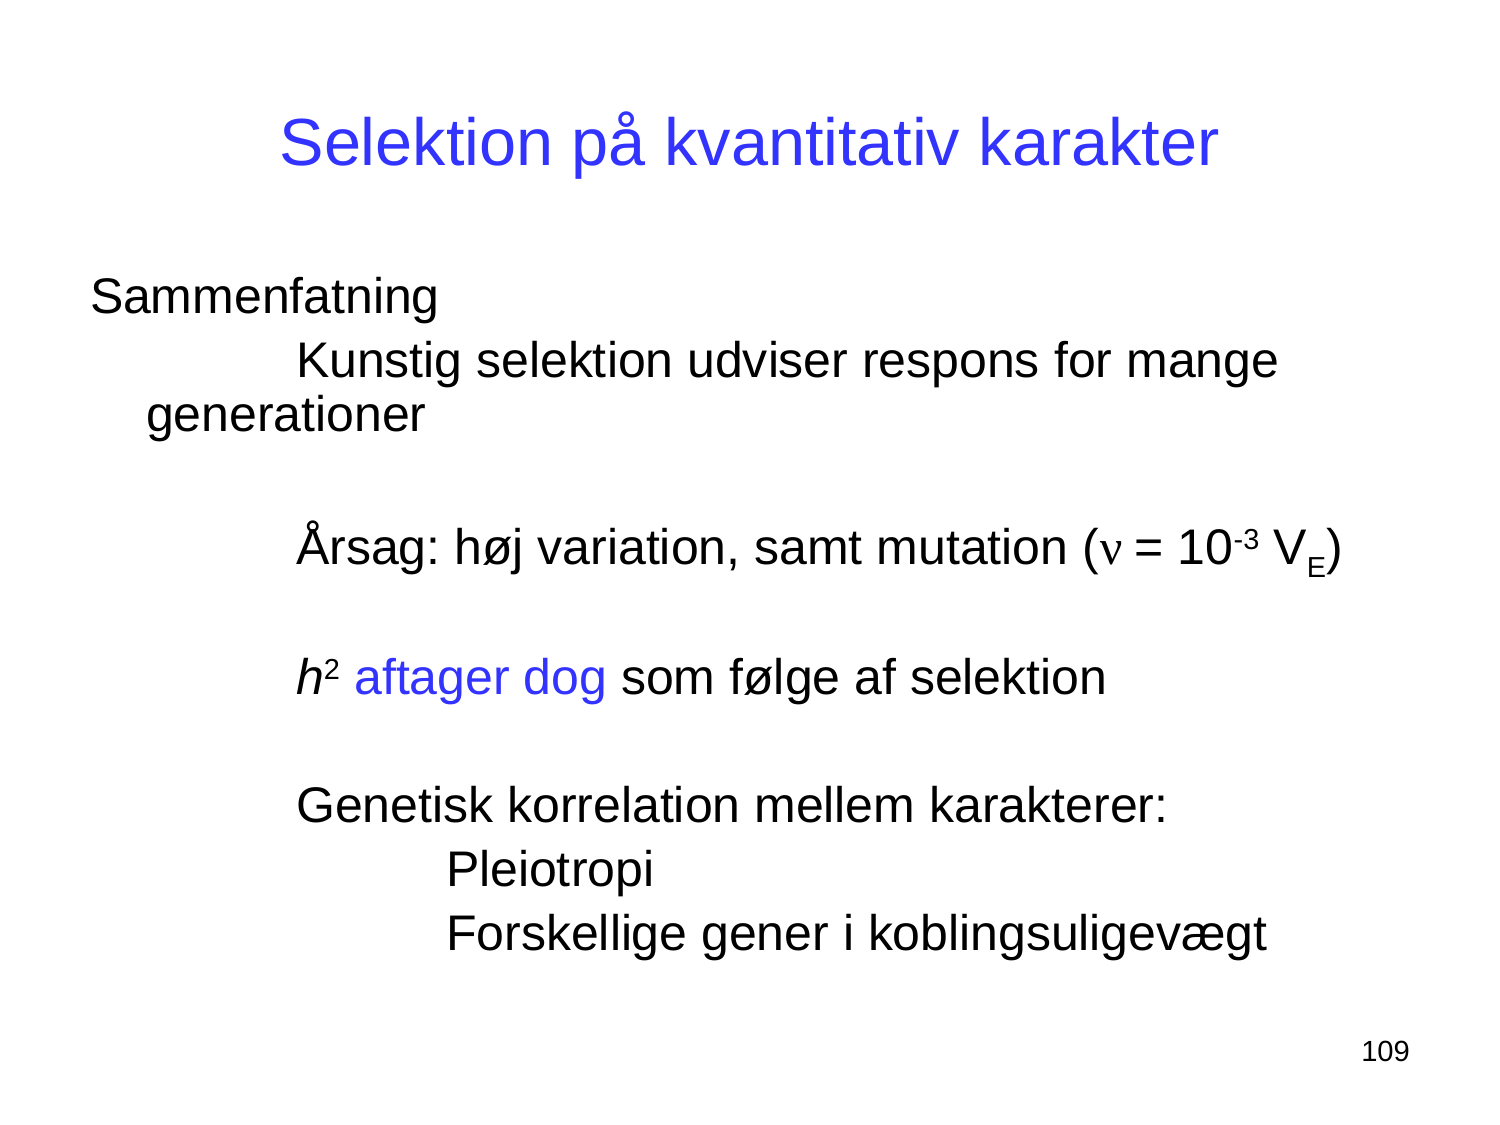

# Selektion på kvantitativ karakter
Sammenfatning
		Kunstig selektion udviser respons for mange 	generationer

		Årsag: høj variation, samt mutation (ν = 10-3 VE)

		h2 aftager dog som følge af selektion

		Genetisk korrelation mellem karakterer:
			Pleiotropi
			Forskellige gener i koblingsuligevægt
109